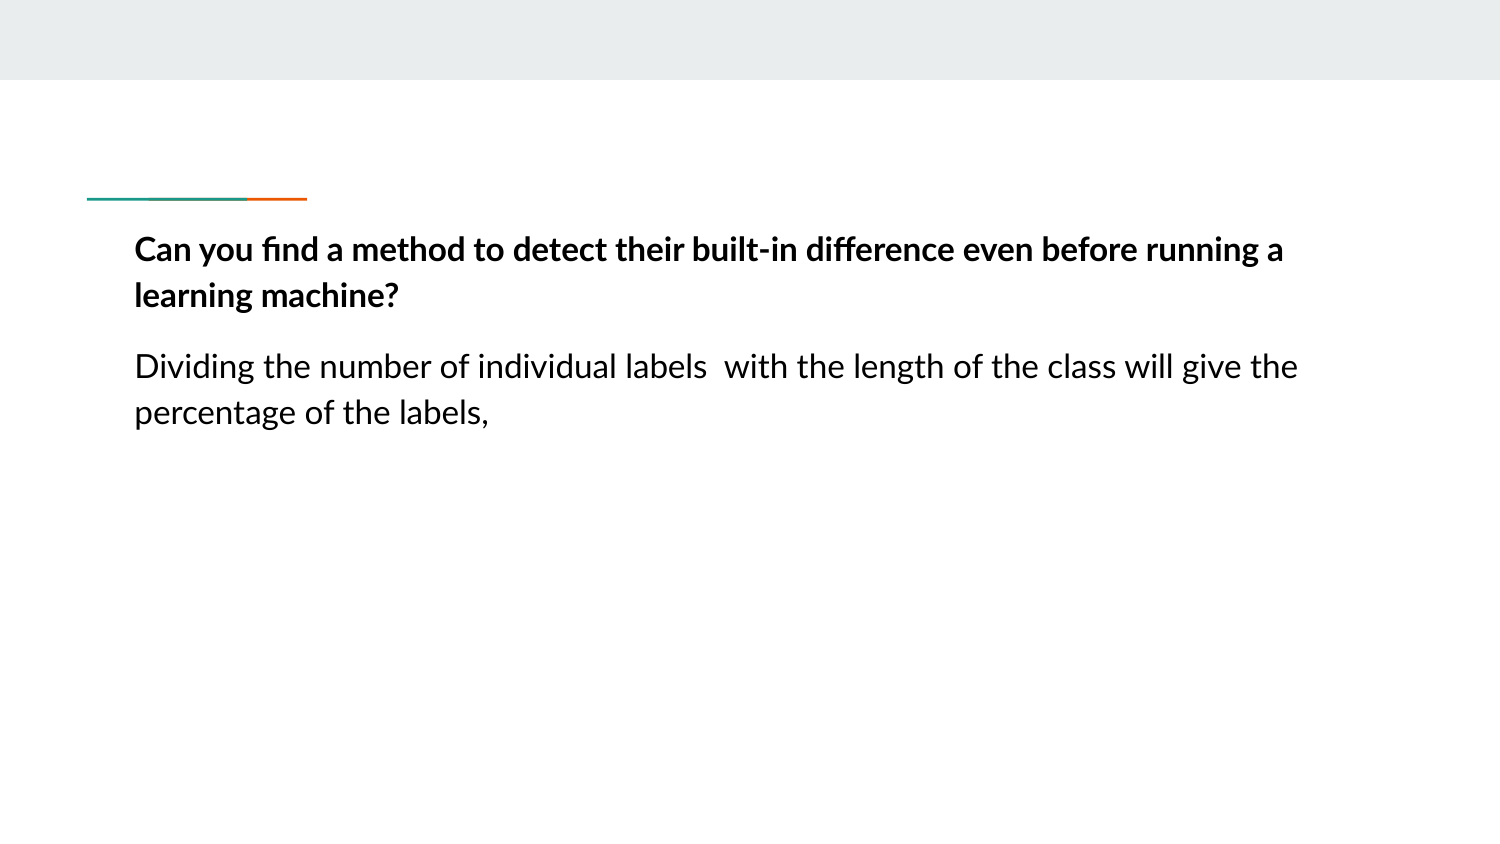

Can you find a method to detect their built-in difference even before running a learning machine?
Dividing the number of individual labels  with the length of the class will give the percentage of the labels,